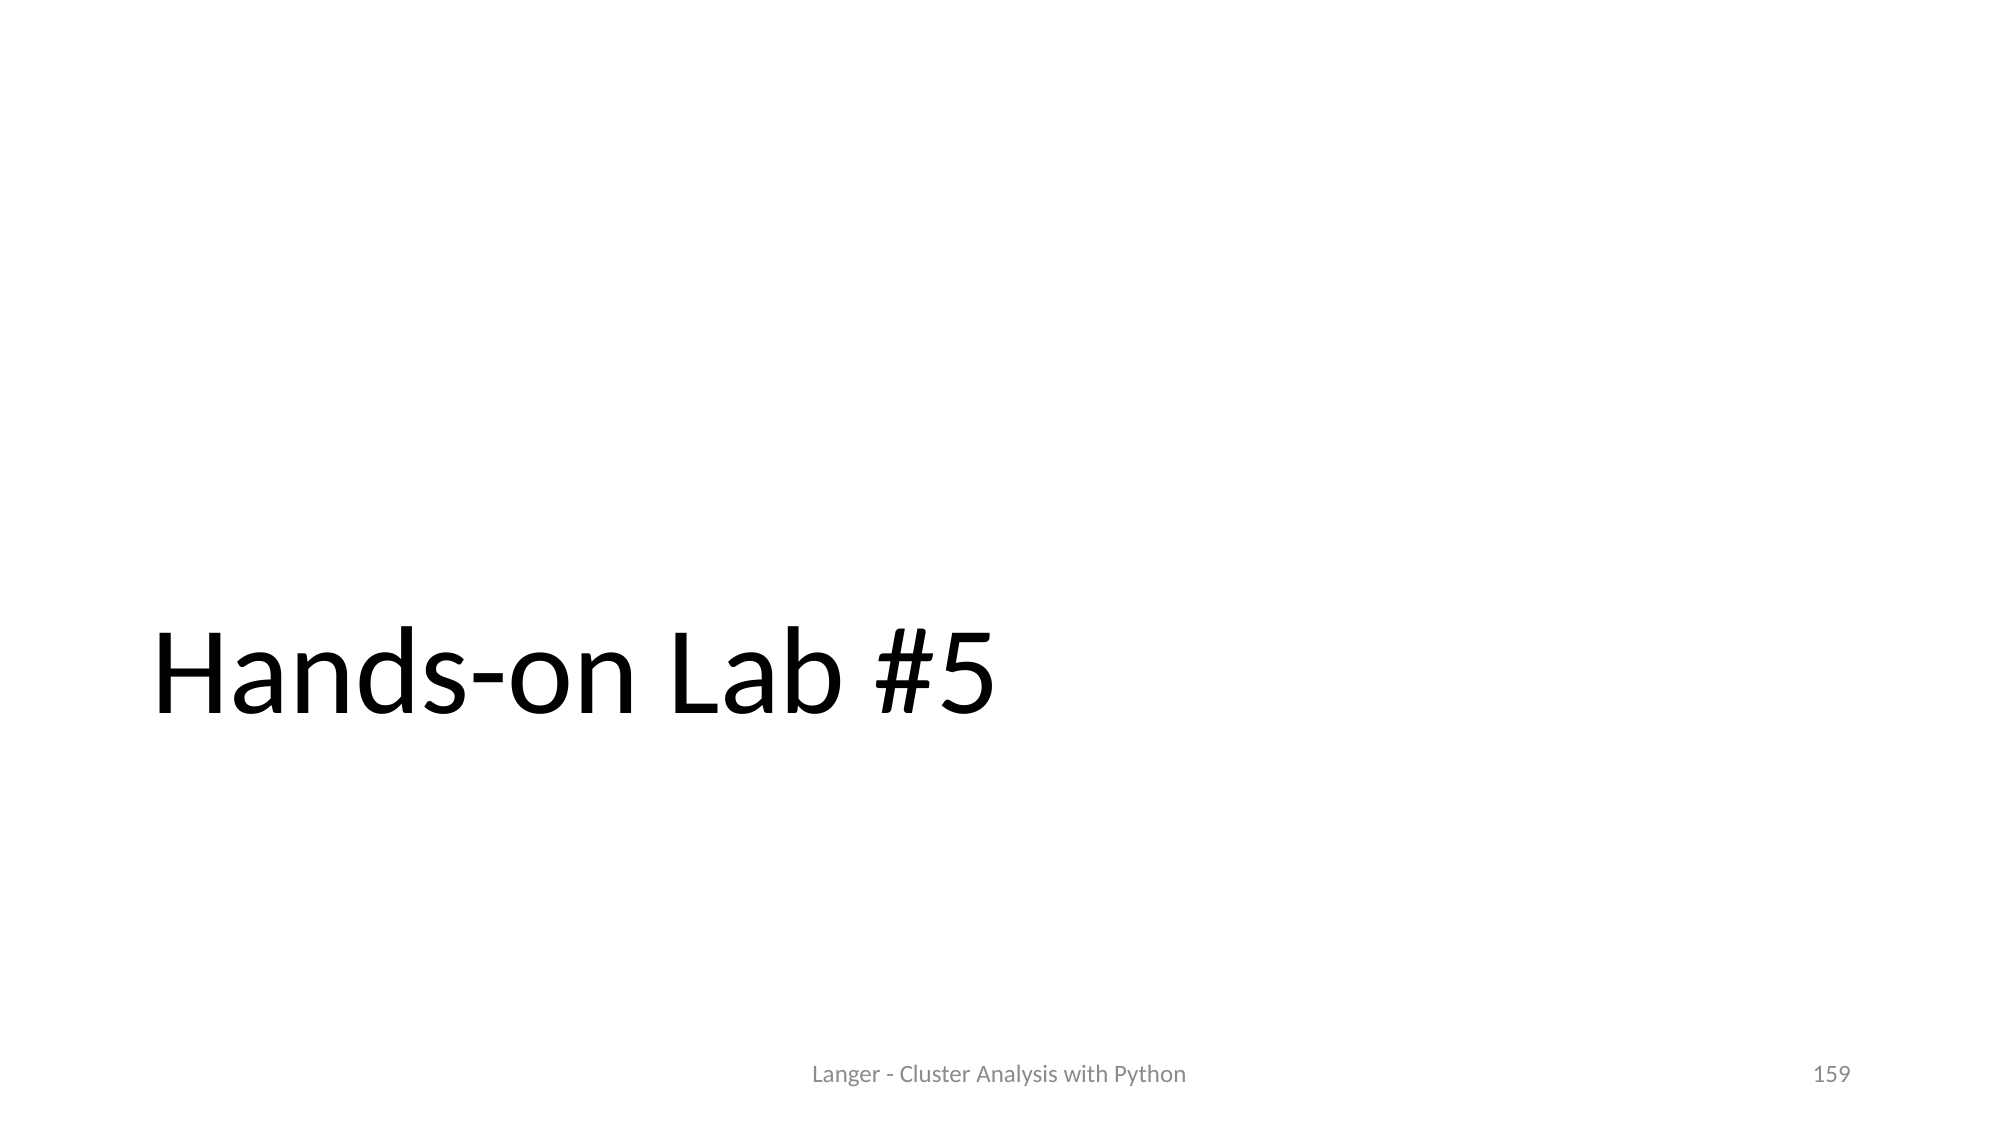

# Hands-on Lab #5
Langer - Cluster Analysis with Python
159